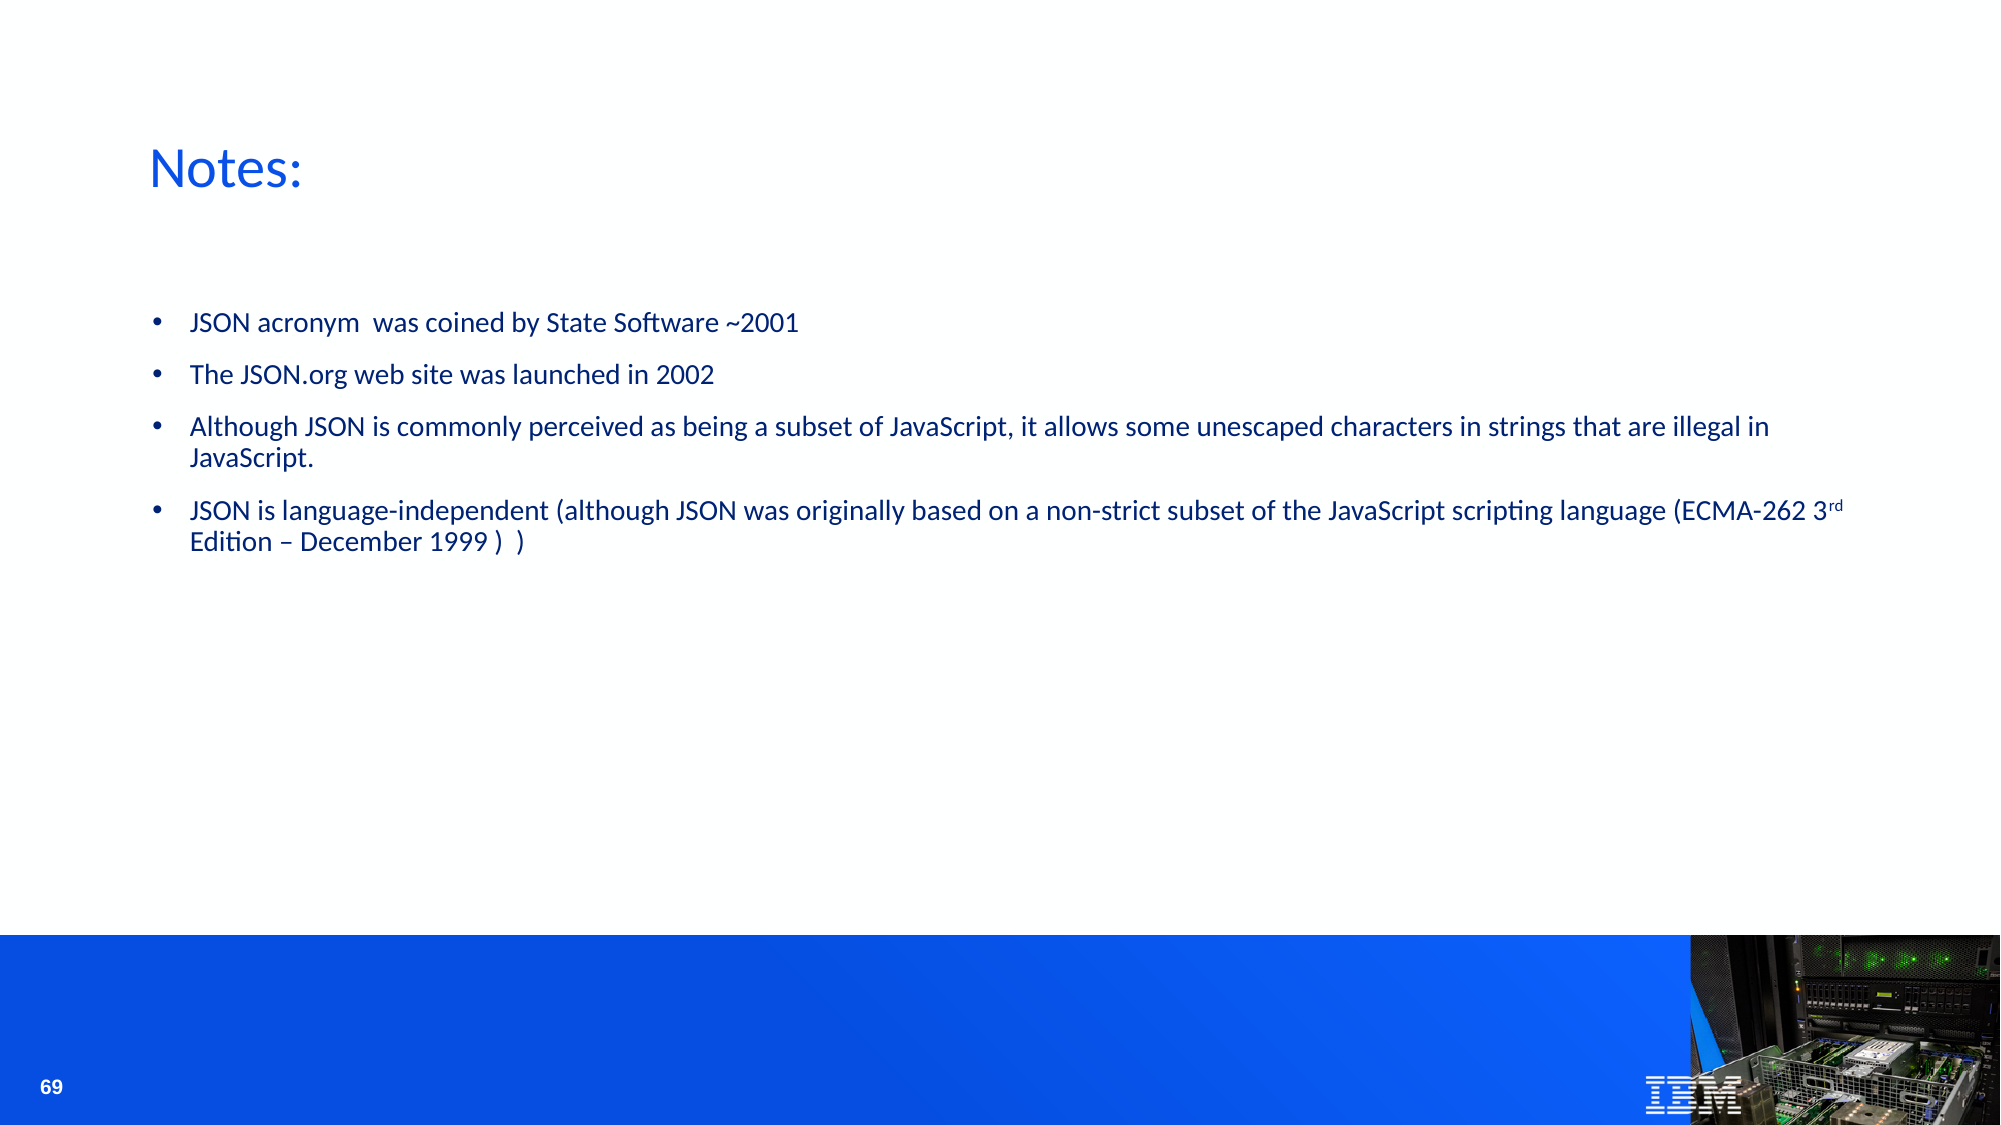

# Notes:
JSON acronym  was coined by State Software ~2001
The JSON.org web site was launched in 2002
Although JSON is commonly perceived as being a subset of JavaScript, it allows some unescaped characters in strings that are illegal in JavaScript.
JSON is language-independent (although JSON was originally based on a non-strict subset of the JavaScript scripting language (ECMA-262 3rd Edition – December 1999 )  )
69